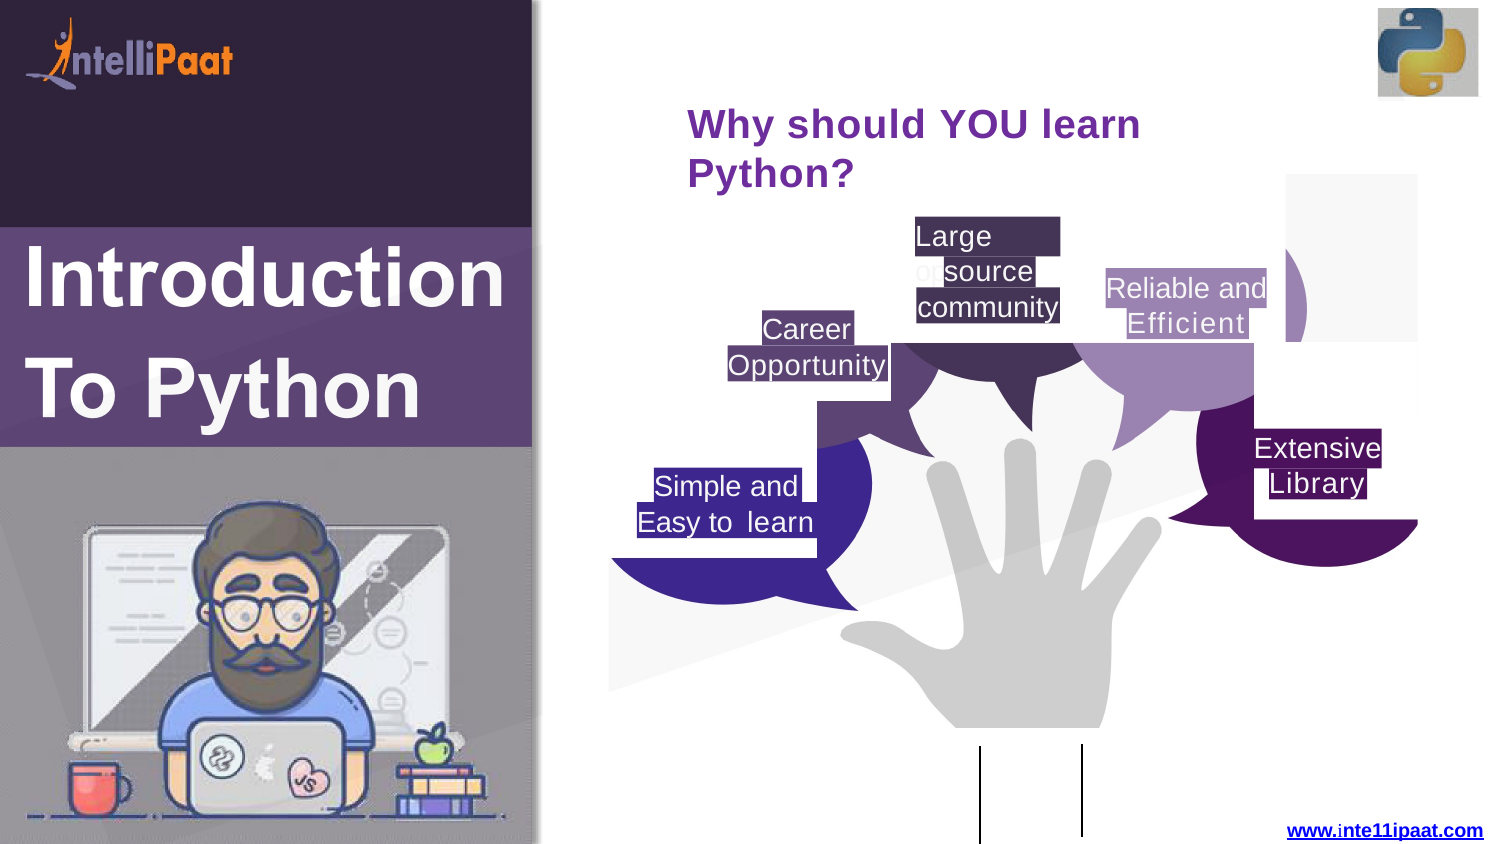

# Why should YOU learn Python?

Large open

source
Reliable and

community
Efficient
Career

Opportunity
Extensive

Simple and
Library
Easy to learn

www.inte11ipaat.com